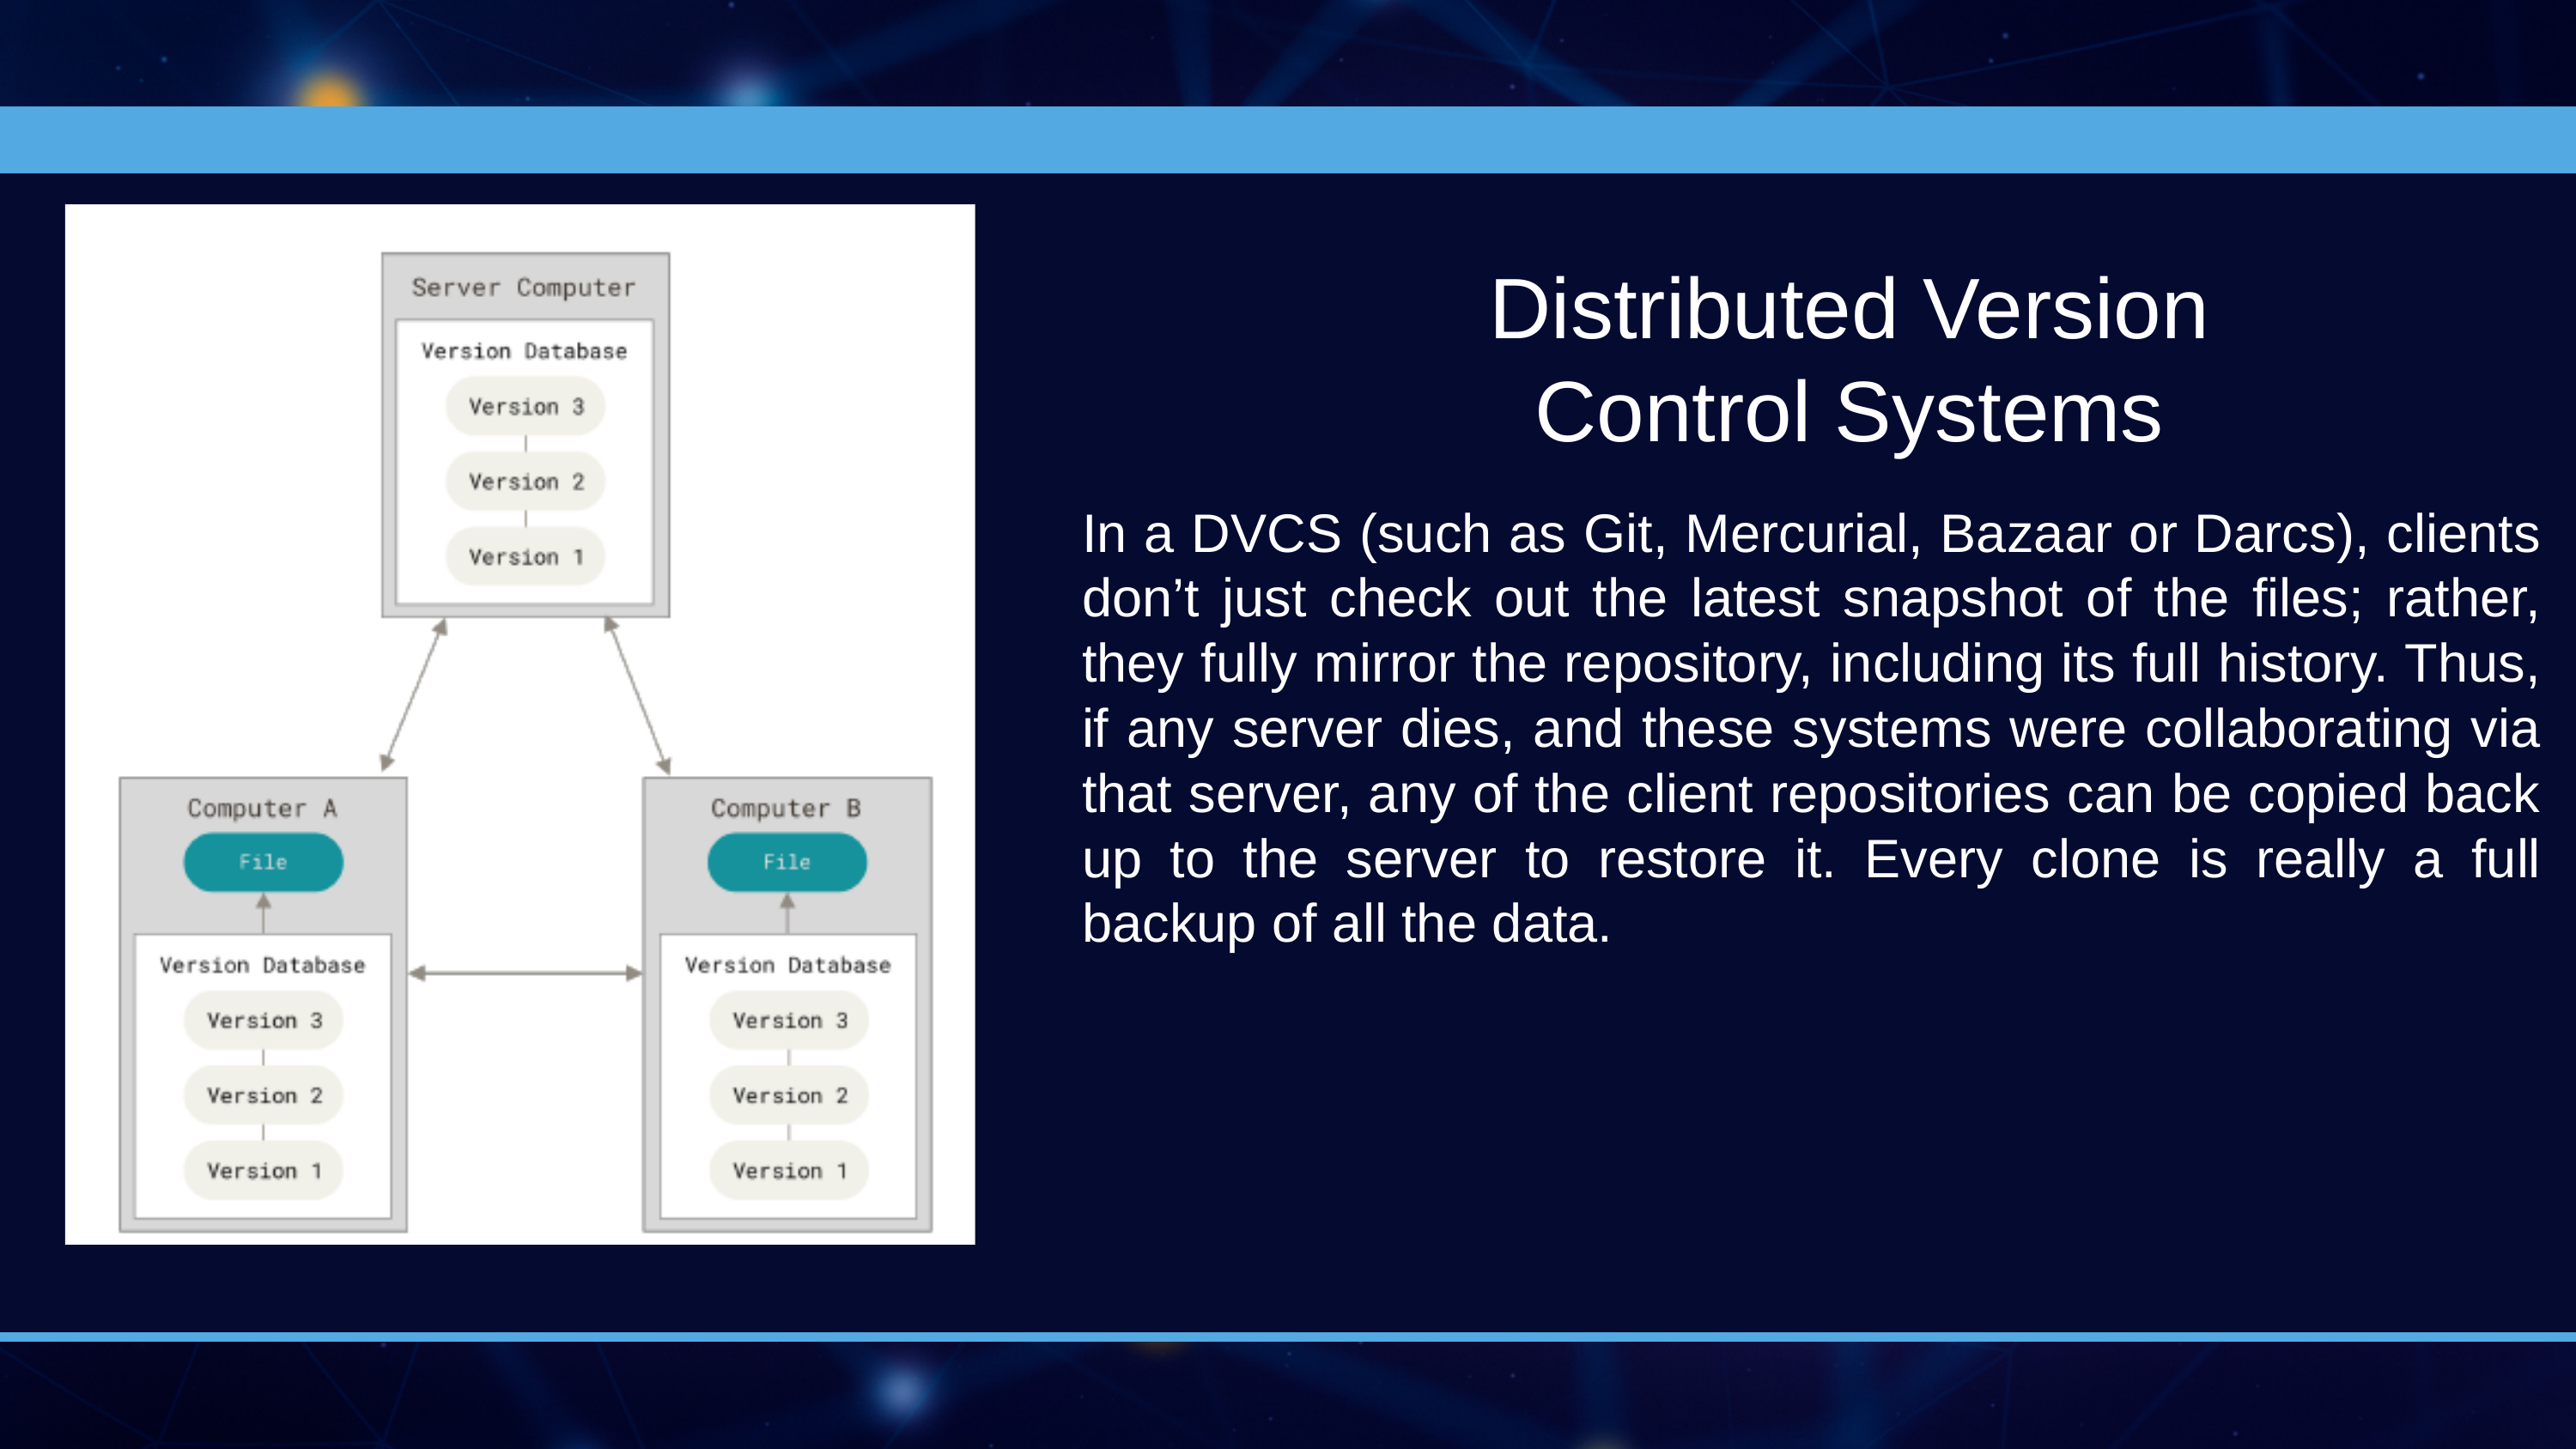

Distributed Version Control Systems
In a DVCS (such as Git, Mercurial, Bazaar or Darcs), clients don’t just check out the latest snapshot of the files; rather, they fully mirror the repository, including its full history. Thus, if any server dies, and these systems were collaborating via that server, any of the client repositories can be copied back up to the server to restore it. Every clone is really a full backup of all the data.